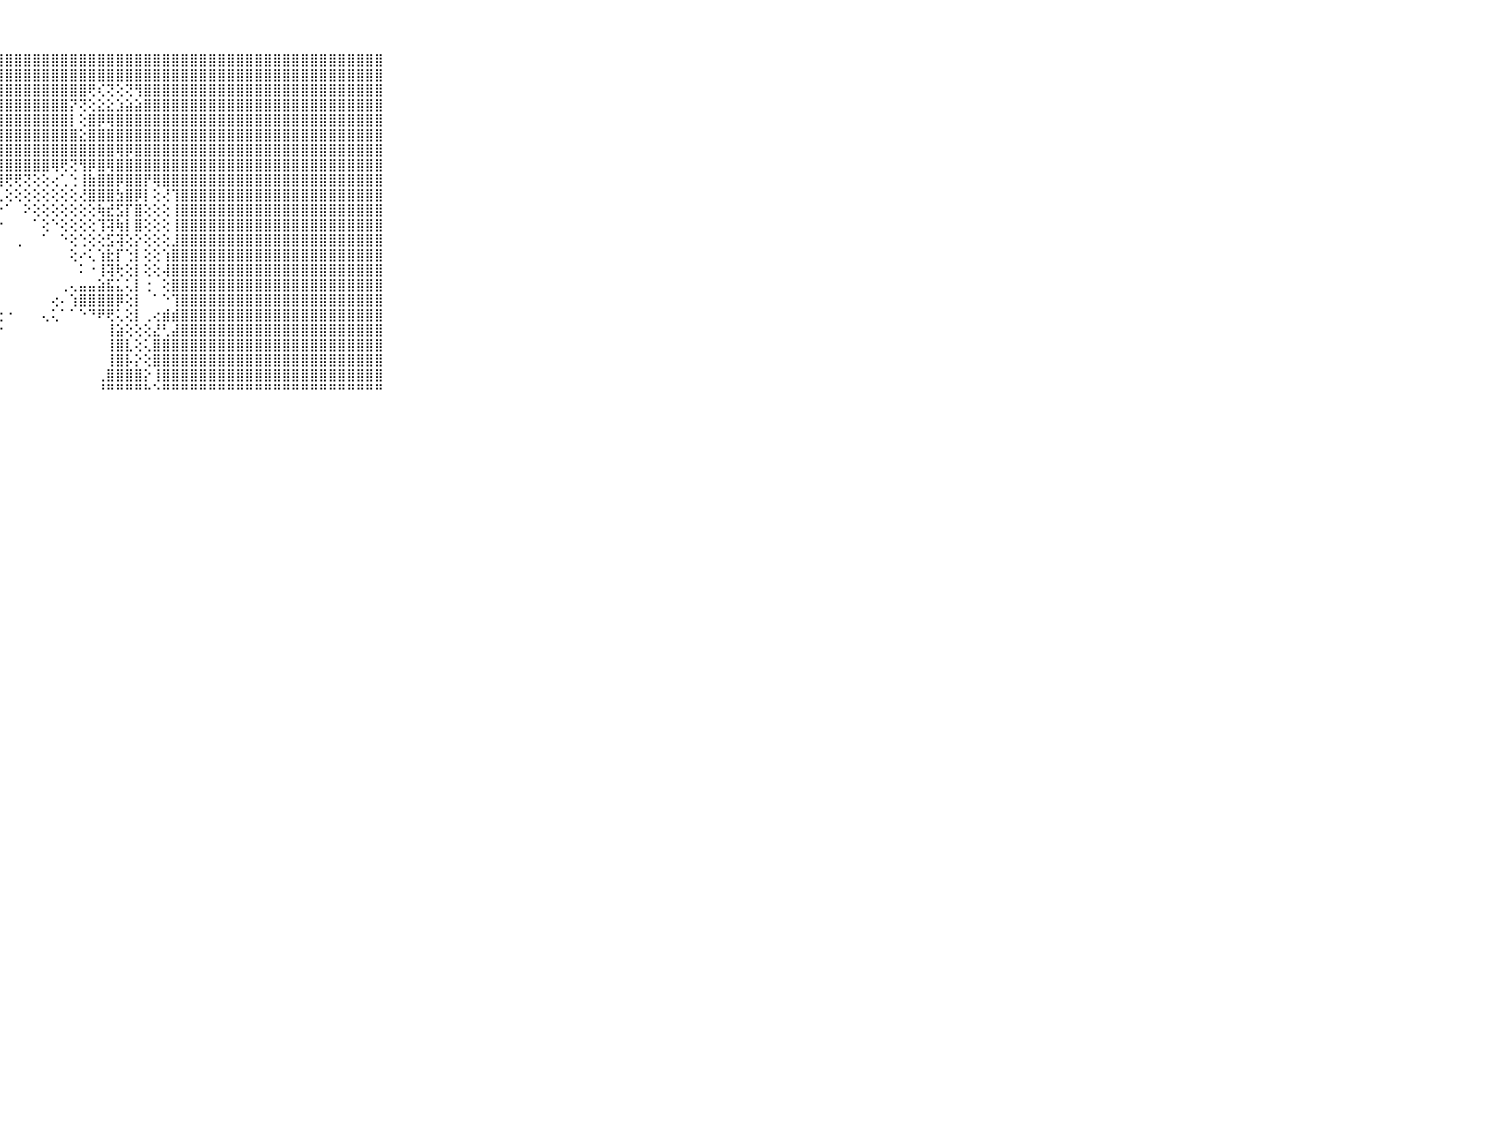

⠀⠀⠀⠀⠀⠀⠀⠀⠀⠀⠀⣿⣿⣿⣿⣿⣿⣿⣿⣿⣿⣿⣿⣿⣿⣿⣿⣿⣿⣿⣿⣿⣿⣿⣿⣿⣿⣿⣿⣿⣿⣿⣿⣿⣿⣿⣿⣿⣿⣿⣿⣿⣿⣿⣿⣿⣿⣿⣿⣿⣿⣿⣿⣿⣿⣿⣿⣿⣿⠀⠀⠀⠀⠀⠀⠀⠀⠀⠀⠀⠀
⠀⠀⠀⠀⠀⠀⠀⠀⠀⠀⠀⣿⣿⣿⣿⣿⣿⣿⣿⣿⣿⣿⣿⣿⣿⣿⣿⣿⣿⣿⣿⣿⣿⣿⣿⣿⣿⣿⣿⣿⣿⣿⣿⣿⣿⣿⣿⣿⣿⣿⣿⣿⣿⣿⣿⣿⣿⣿⣿⣿⣿⣿⣿⣿⣿⣿⣿⣿⣿⠀⠀⠀⠀⠀⠀⠀⠀⠀⠀⠀⠀
⠀⠀⠀⠀⠀⠀⠀⠀⠀⠀⠀⣿⣿⣿⣿⣿⣿⣿⣿⣿⣿⣿⣿⣿⣿⣿⣿⣿⣿⣿⣿⣿⣿⣿⣿⣿⣿⢟⢎⢝⢕⢝⢻⣿⣿⣿⣿⣿⣿⣿⣿⣿⣿⣿⣿⣿⣿⣿⣿⣿⣿⣿⣿⣿⣿⣿⣿⣿⣿⠀⠀⠀⠀⠀⠀⠀⠀⠀⠀⠀⠀
⠀⠀⠀⠀⠀⠀⠀⠀⠀⠀⠀⣿⣿⣿⣿⣿⣿⣿⣿⣿⣿⣿⣿⣿⣿⣿⣿⣿⣿⣿⣿⣿⣿⣿⣿⡝⢝⢕⣕⣕⣱⣵⣵⣿⣿⣿⣿⣿⣿⣿⣿⣿⣿⣿⣿⣿⣿⣿⣿⣿⣿⣿⣿⣿⣿⣿⣿⣿⣿⠀⠀⠀⠀⠀⠀⠀⠀⠀⠀⠀⠀
⠀⠀⠀⠀⠀⠀⠀⠀⠀⠀⠀⣿⣿⣿⣿⣿⣿⣿⣿⣿⣿⣿⣿⣿⣿⣿⣿⣿⣿⣿⣿⣿⣿⣿⣿⡇⢕⣿⡿⢿⣿⣿⣿⣿⣿⣿⣿⣿⣿⣿⣿⣿⣿⣿⣿⣿⣿⣿⣿⣿⣿⣿⣿⣿⣿⣿⣿⣿⣿⠀⠀⠀⠀⠀⠀⠀⠀⠀⠀⠀⠀
⠀⠀⠀⠀⠀⠀⠀⠀⠀⠀⠀⣿⣿⣿⣿⣿⣿⣿⣿⣿⣿⣿⣿⣿⣿⣿⣿⣿⣿⣿⣿⣿⣿⣿⣿⣿⣕⣿⣿⣿⣿⣿⣿⣿⣿⣿⣿⣿⣿⣿⣿⣿⣿⣿⣿⣿⣿⣿⣿⣿⣿⣿⣿⣿⣿⣿⣿⣿⣿⠀⠀⠀⠀⠀⠀⠀⠀⠀⠀⠀⠀
⠀⠀⠀⠀⠀⠀⠀⠀⠀⠀⠀⣿⣿⣿⣿⣿⣿⣿⣿⣿⣿⣿⣿⣿⣿⣿⣿⣿⣿⣿⣿⣿⣿⣿⣿⣿⣿⣿⣿⣿⢿⡿⣿⣿⣿⣿⣿⣿⣿⣿⣿⣿⣿⣿⣿⣿⣿⣿⣿⣿⣿⣿⣿⣿⣿⣿⣿⣿⣿⠀⠀⠀⠀⠀⠀⠀⠀⠀⠀⠀⠀
⠀⠀⠀⠀⠀⠀⠀⠀⠀⠀⠀⣿⣿⣿⣿⣿⣿⣿⣿⣿⣿⣿⣿⣿⣿⣿⣿⣿⣿⣿⣿⣿⣿⢿⢟⢝⢻⡿⣿⢿⣿⣿⣿⣿⣿⣿⣿⣿⣿⣿⣿⣿⣿⣿⣿⣿⣿⣿⣿⣿⣿⣿⣿⣿⣿⣿⣿⣿⣿⠀⠀⠀⠀⠀⠀⠀⠀⠀⠀⠀⠀
⠀⠀⠀⠀⠀⠀⠀⠀⠀⠀⠀⣿⣿⣿⣿⣿⣿⣿⣿⣿⣿⣿⣿⣿⣿⣿⣿⣿⢟⢟⢝⢕⢕⢔⢁⢑⢸⣷⣿⣿⡿⣿⣿⡟⢿⣿⣿⣿⣿⣿⣿⣿⣿⣿⣿⣿⣿⣿⣿⣿⣿⣿⣿⣿⣿⣿⣿⣿⣿⠀⠀⠀⠀⠀⠀⠀⠀⠀⠀⠀⠀
⠀⠀⠀⠀⠀⠀⠀⠀⠀⠀⠀⣿⣿⣿⣿⣿⣿⣿⣿⣿⣿⣿⣿⣿⣿⣿⣿⢇⢕⢕⢕⢕⢕⢕⢕⢕⢜⣿⣿⣿⣳⣿⡿⡇⢕⢜⢹⣿⣿⣿⣿⣿⣿⣿⣿⣿⣿⣿⣿⣿⣿⣿⣿⣿⣿⣿⣿⣿⣿⠀⠀⠀⠀⠀⠀⠀⠀⠀⠀⠀⠀
⠀⠀⠀⠀⠀⠀⠀⠀⠀⠀⠀⣿⣿⣿⣿⣿⣿⣿⣿⣿⣿⣿⣿⣿⣿⣿⣿⠑⠁⠀⠕⢕⢕⢕⢕⢕⢕⢕⢷⣞⣫⡏⣿⢕⢕⢕⢸⣿⣿⣿⣿⣿⣿⣿⣿⣿⣿⣿⣿⣿⣿⣿⣿⣿⣿⣿⣿⣿⣿⠀⠀⠀⠀⠀⠀⠀⠀⠀⠀⠀⠀
⠀⠀⠀⠀⠀⠀⠀⠀⠀⠀⠀⣿⣿⣿⣿⣿⣿⣿⣿⣿⣿⣿⣿⣿⣿⢏⢝⠑⠀⠀⠀⠁⢕⠑⢕⢕⢕⢕⢹⢽⢷⡇⣿⢕⢕⢕⢸⣿⣿⣿⣿⣿⣿⣿⣿⣿⣿⣿⣿⣿⣿⣿⣿⣿⣿⣿⣿⣿⣿⠀⠀⠀⠀⠀⠀⠀⠀⠀⠀⠀⠀
⠀⠀⠀⠀⠀⠀⠀⠀⠀⠀⠀⣿⣿⣿⣿⣿⣿⣿⣿⣿⣿⣿⣿⣿⡟⢕⠕⠀⠀⢀⠀⠀⠁⠀⠑⢕⢑⢕⢕⣫⢽⢕⡕⢕⢕⢕⣸⣿⣿⣿⣿⣿⣿⣿⣿⣿⣿⣿⣿⣿⣿⣿⣿⣿⣿⣿⣿⣿⣿⠀⠀⠀⠀⠀⠀⠀⠀⠀⠀⠀⠀
⠀⠀⠀⠀⠀⠀⠀⠀⠀⠀⠀⣿⣿⣿⣿⣿⣿⣿⣿⣿⣿⣿⣿⠏⠁⠀⠀⠀⠀⠀⠀⠀⠀⠀⠀⢕⠔⢅⢱⣗⡏⢑⡇⢕⢕⢱⣿⣿⣿⣿⣿⣿⣿⣿⣿⣿⣿⣿⣿⣿⣿⣿⣿⣿⣿⣿⣿⣿⣿⠀⠀⠀⠀⠀⠀⠀⠀⠀⠀⠀⠀
⠀⠀⠀⠀⠀⠀⠀⠀⠀⠀⠀⣿⣿⣿⣿⣿⣿⣿⣿⣿⣿⣿⡏⠀⠀⠀⠀⠀⠀⠀⠀⠀⠀⠀⠀⠀⠅⠐⢸⢽⢗⢕⡇⢕⢕⢼⣿⣿⣿⣿⣿⣿⣿⣿⣿⣿⣿⣿⣿⣿⣿⣿⣿⣿⣿⣿⣿⣿⣿⠀⠀⠀⠀⠀⠀⠀⠀⠀⠀⠀⠀
⠀⠀⠀⠀⠀⠀⠀⠀⠀⠀⠀⣿⣿⣿⣿⣿⣿⣿⣿⣿⣿⣿⣇⠀⠀⠀⠀⠀⠀⠀⠀⠀⠀⠀⢀⢄⣤⣤⣵⣯⣅⢅⡇⢐⠀⢕⣿⣿⣿⣿⣿⣿⣿⣿⣿⣿⣿⣿⣿⣿⣿⣿⣿⣿⣿⣿⣿⣿⣿⠀⠀⠀⠀⠀⠀⠀⠀⠀⠀⠀⠀
⠀⠀⠀⠀⠀⠀⠀⠀⠀⠀⠀⣿⣿⣿⣿⣿⣿⣿⣿⣿⣿⣿⣿⣷⣴⣄⢀⠀⠀⠀⠀⠀⠀⢔⠄⢱⣿⣿⣿⣿⡿⢕⡇⠀⠁⠑⢹⣿⣿⣿⣿⣿⣿⣿⣿⣿⣿⣿⣿⣿⣿⣿⣿⣿⣿⣿⣿⣿⣿⠀⠀⠀⠀⠀⠀⠀⠀⠀⠀⠀⠀
⠀⠀⠀⠀⠀⠀⠀⠀⠀⠀⠀⣿⣿⣿⣿⣿⣿⣿⣿⣿⣿⣿⣿⣿⣿⣿⡇⢕⠐⠀⠀⠀⢄⢅⠁⠁⠑⠙⠟⢟⢅⢕⡇⢀⢔⣾⣾⣿⣿⣿⣿⣿⣿⣿⣿⣿⣿⣿⣿⣿⣿⣿⣿⣿⣿⣿⣿⣿⣿⠀⠀⠀⠀⠀⠀⠀⠀⠀⠀⠀⠀
⠀⠀⠀⠀⠀⠀⠀⠀⠀⠀⠀⣿⣿⣿⣿⣿⣿⣿⣿⣿⣿⣿⣿⣿⣿⣿⢇⠕⠀⠀⠀⠀⠀⠀⠀⠀⠀⠀⠀⢸⣵⢕⢕⢕⣜⢃⣼⣿⣿⣿⣿⣿⣿⣿⣿⣿⣿⣿⣿⣿⣿⣿⣿⣿⣿⣿⣿⣿⣿⠀⠀⠀⠀⠀⠀⠀⠀⠀⠀⠀⠀
⠀⠀⠀⠀⠀⠀⠀⠀⠀⠀⠀⣿⣿⣿⣿⣿⣿⣿⣿⣿⣿⣿⣿⣿⣿⡟⢕⠀⠀⠀⠀⠀⠀⠀⠀⠀⠀⠀⠀⢸⣿⣇⢕⢅⣿⣿⣿⣿⣿⣿⣿⣿⣿⣿⣿⣿⣿⣿⣿⣿⣿⣿⣿⣿⣿⣿⣿⣿⣿⠀⠀⠀⠀⠀⠀⠀⠀⠀⠀⠀⠀
⠀⠀⠀⠀⠀⠀⠀⠀⠀⠀⠀⣿⣿⣿⣿⣿⣿⣿⣿⣿⣿⣿⣿⣿⣿⢇⠀⠀⠀⠀⠀⠀⠀⠀⠀⠀⠀⠀⠀⢸⣿⡧⡕⢕⣿⣿⣿⣿⣿⣿⣿⣿⣿⣿⣿⣿⣿⣿⣿⣿⣿⣿⣿⣿⣿⣿⣿⣿⣿⠀⠀⠀⠀⠀⠀⠀⠀⠀⠀⠀⠀
⠀⠀⠀⠀⠀⠀⠀⠀⠀⠀⠀⣿⣿⣿⣿⣿⣿⣿⣿⣿⣿⣿⣿⣿⣿⢕⠀⠀⠀⠀⠀⠀⠀⠀⠀⠀⠀⠀⢀⣿⣿⣿⣿⡕⢸⣿⣿⣿⣿⣿⣿⣿⣿⣿⣿⣿⣿⣿⣿⣿⣿⣿⣿⣿⣿⣿⣿⣿⣿⠀⠀⠀⠀⠀⠀⠀⠀⠀⠀⠀⠀
⠀⠀⠀⠀⠀⠀⠀⠀⠀⠀⠀⠛⠛⠛⠛⠛⠛⠛⠛⠛⠛⠛⠛⠛⠃⠑⠀⠀⠀⠀⠀⠀⠀⠀⠀⠀⠀⠀⠘⠛⠛⠛⠛⠓⠑⠛⠛⠛⠛⠛⠛⠛⠛⠛⠛⠛⠛⠛⠛⠛⠛⠛⠛⠛⠛⠛⠛⠛⠛⠀⠀⠀⠀⠀⠀⠀⠀⠀⠀⠀⠀